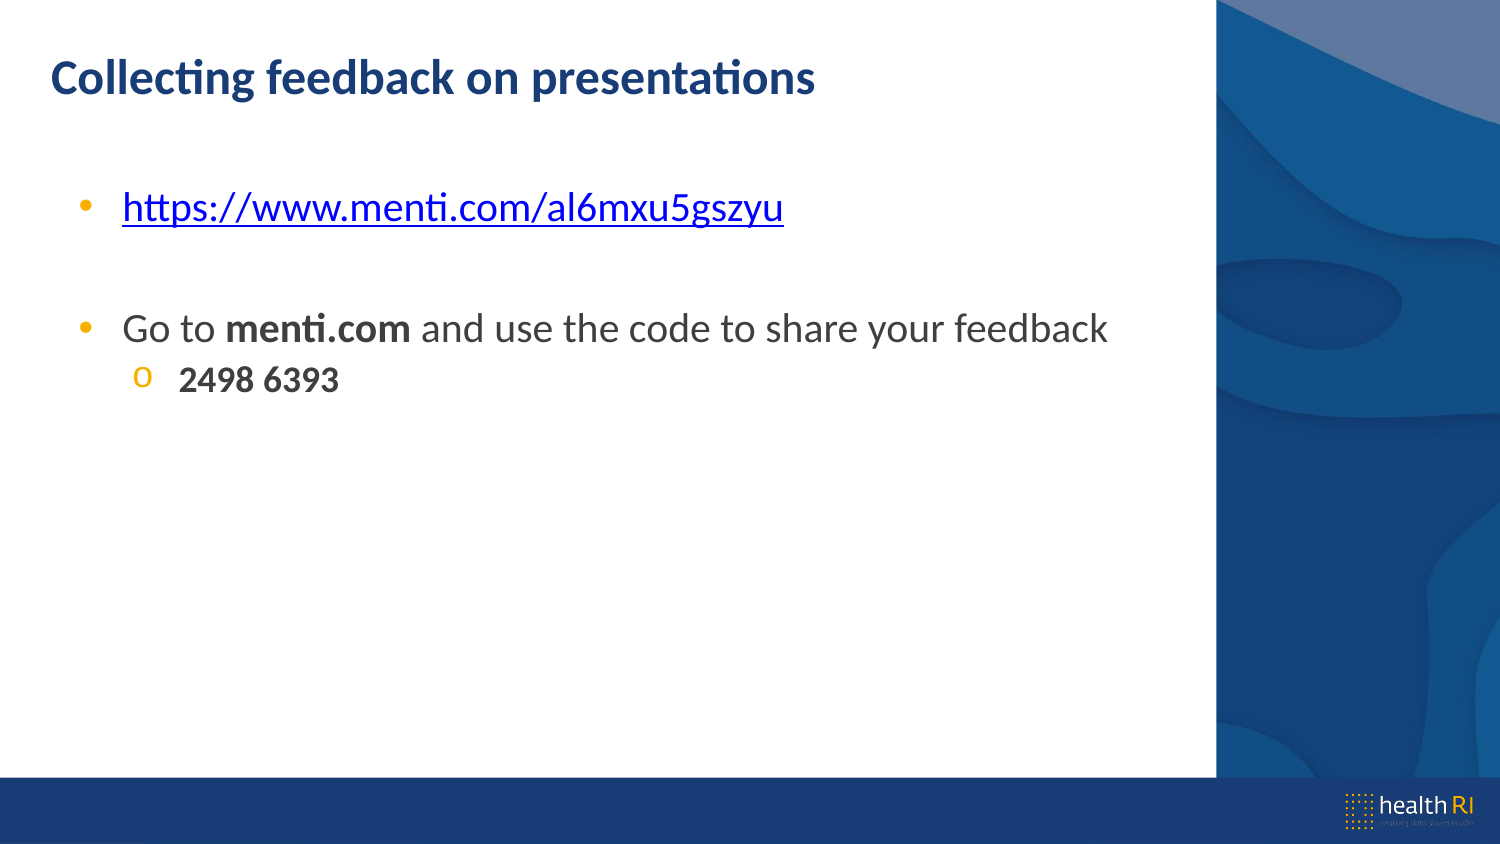

# Collecting feedback on presentations
https://www.menti.com/al6mxu5gszyu

Go to menti.com and use the code to share your feedback
2498 6393